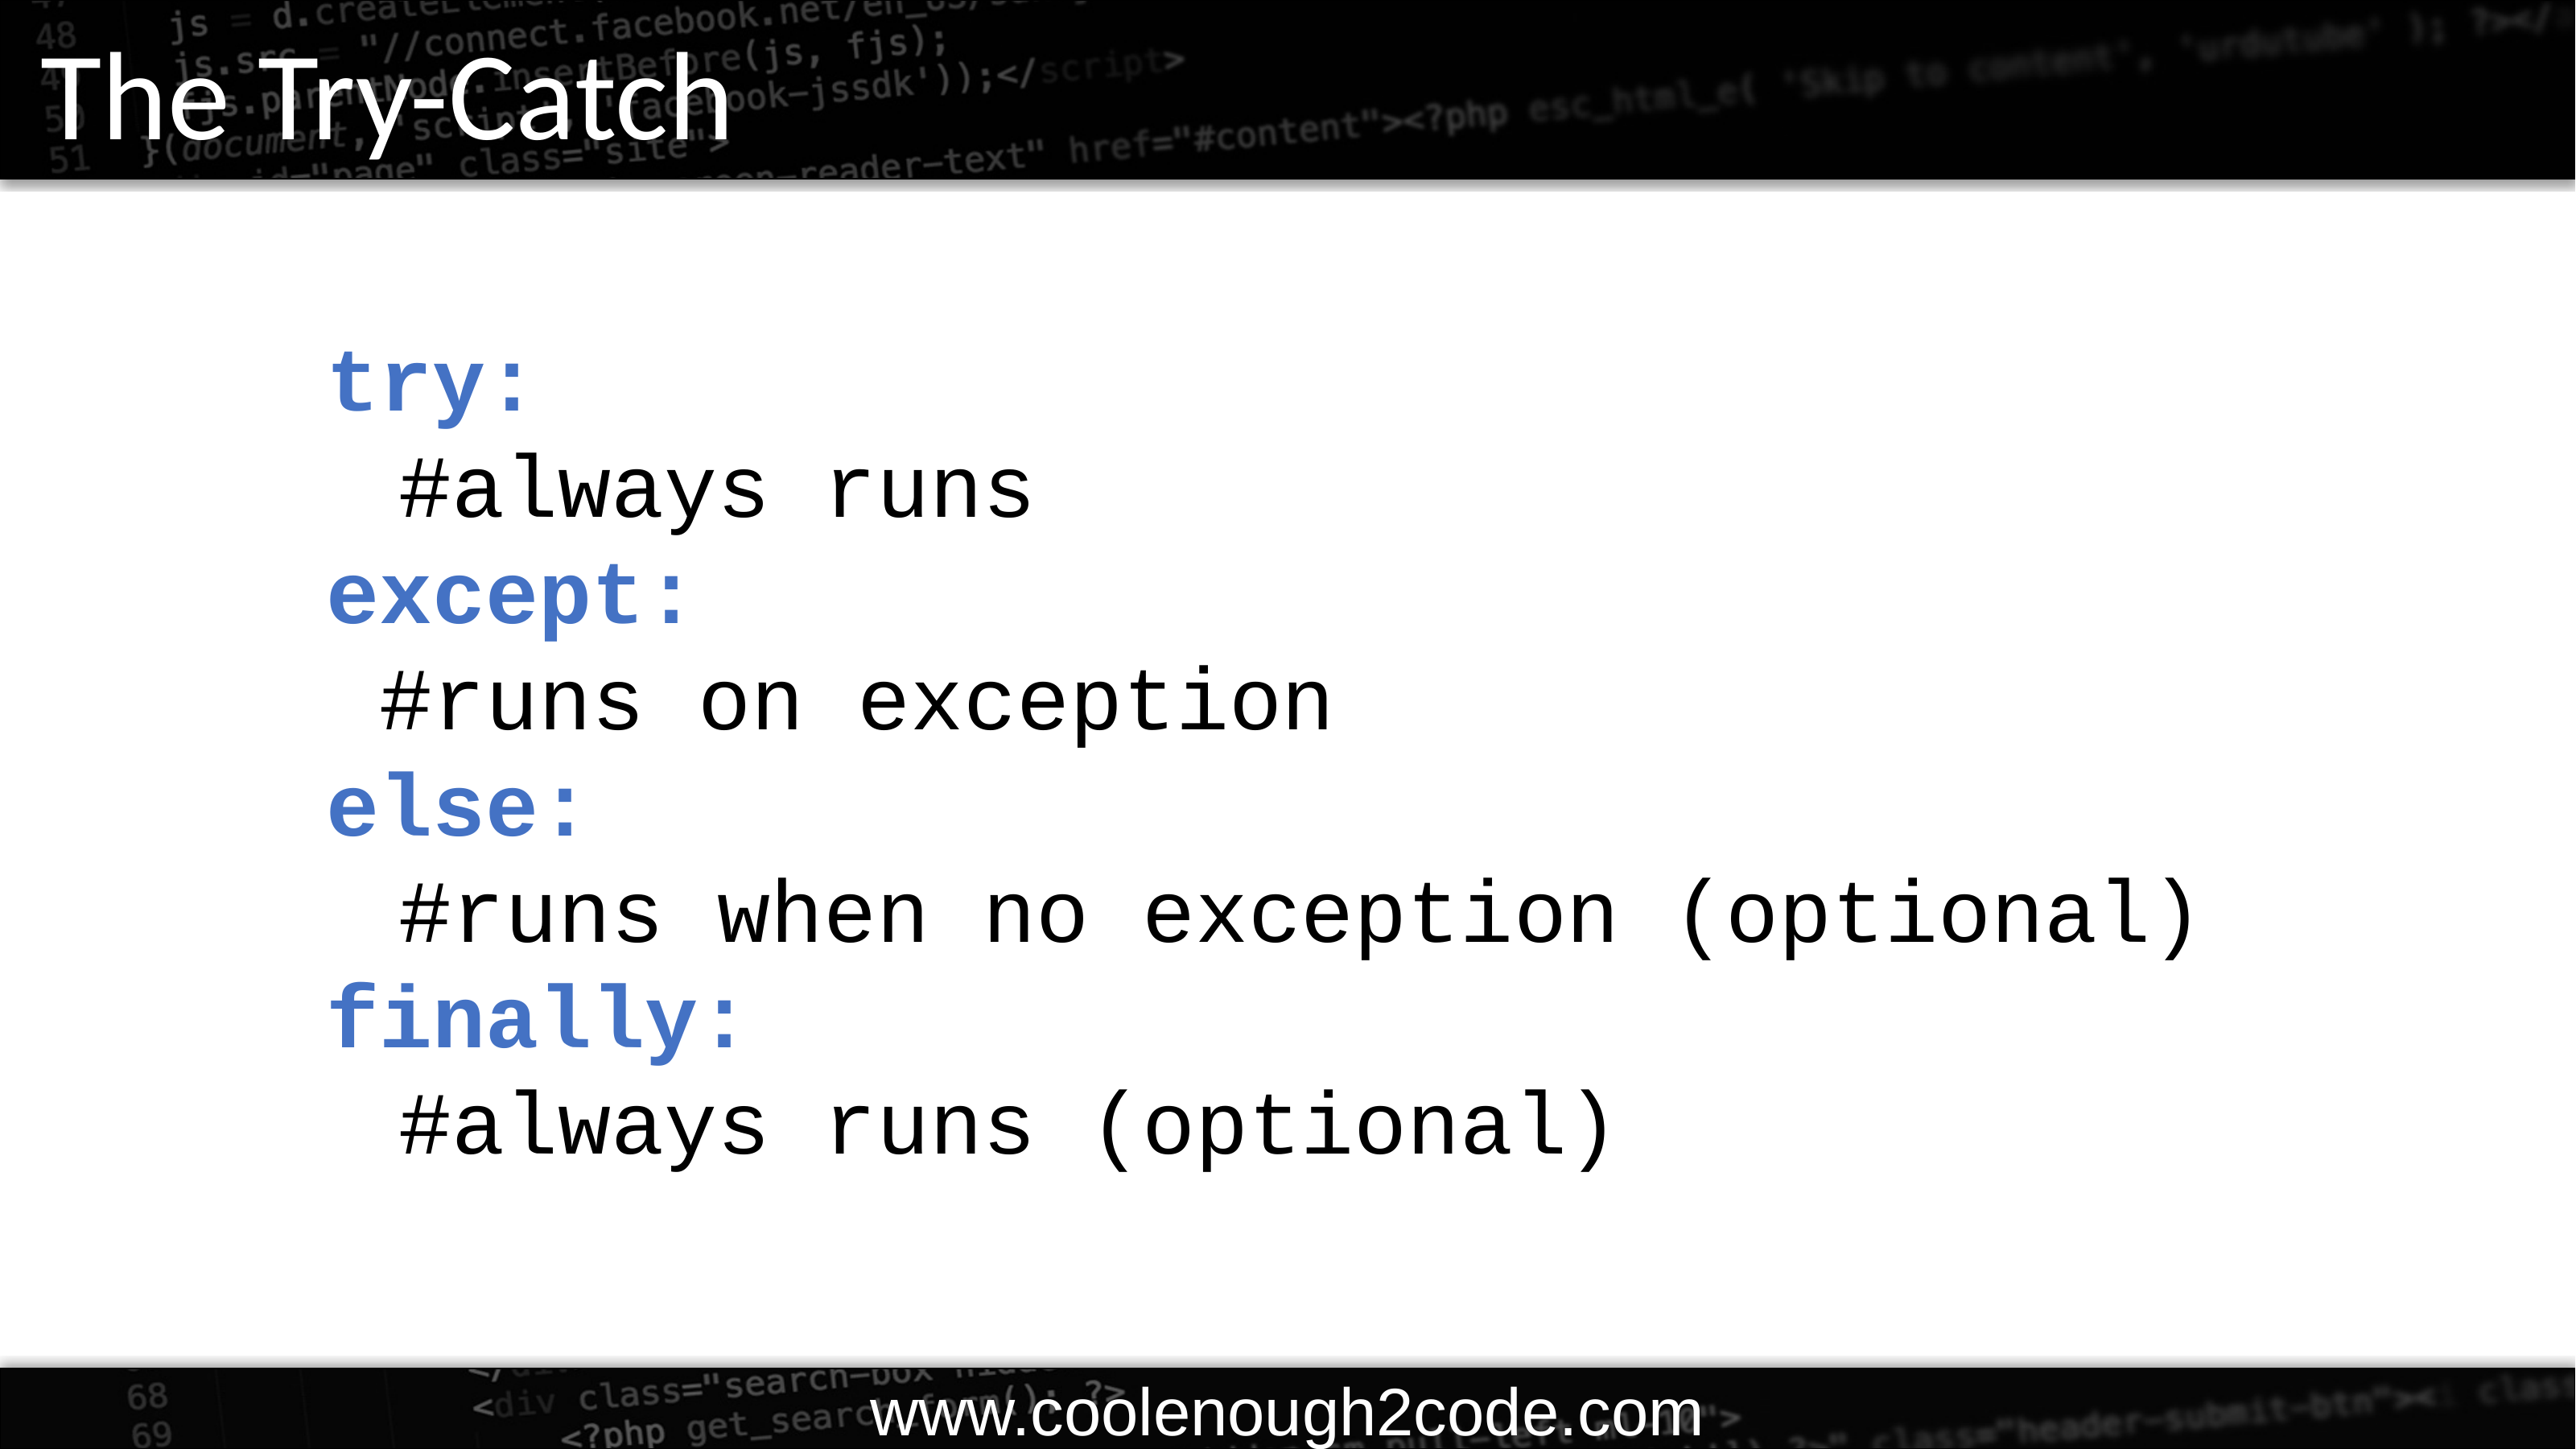

The Try-Catch

try:
	#always runs
except:
 #runs on exception
else:
	#runs when no exception (optional)
finally:
	#always runs (optional)

www.coolenough2code.com